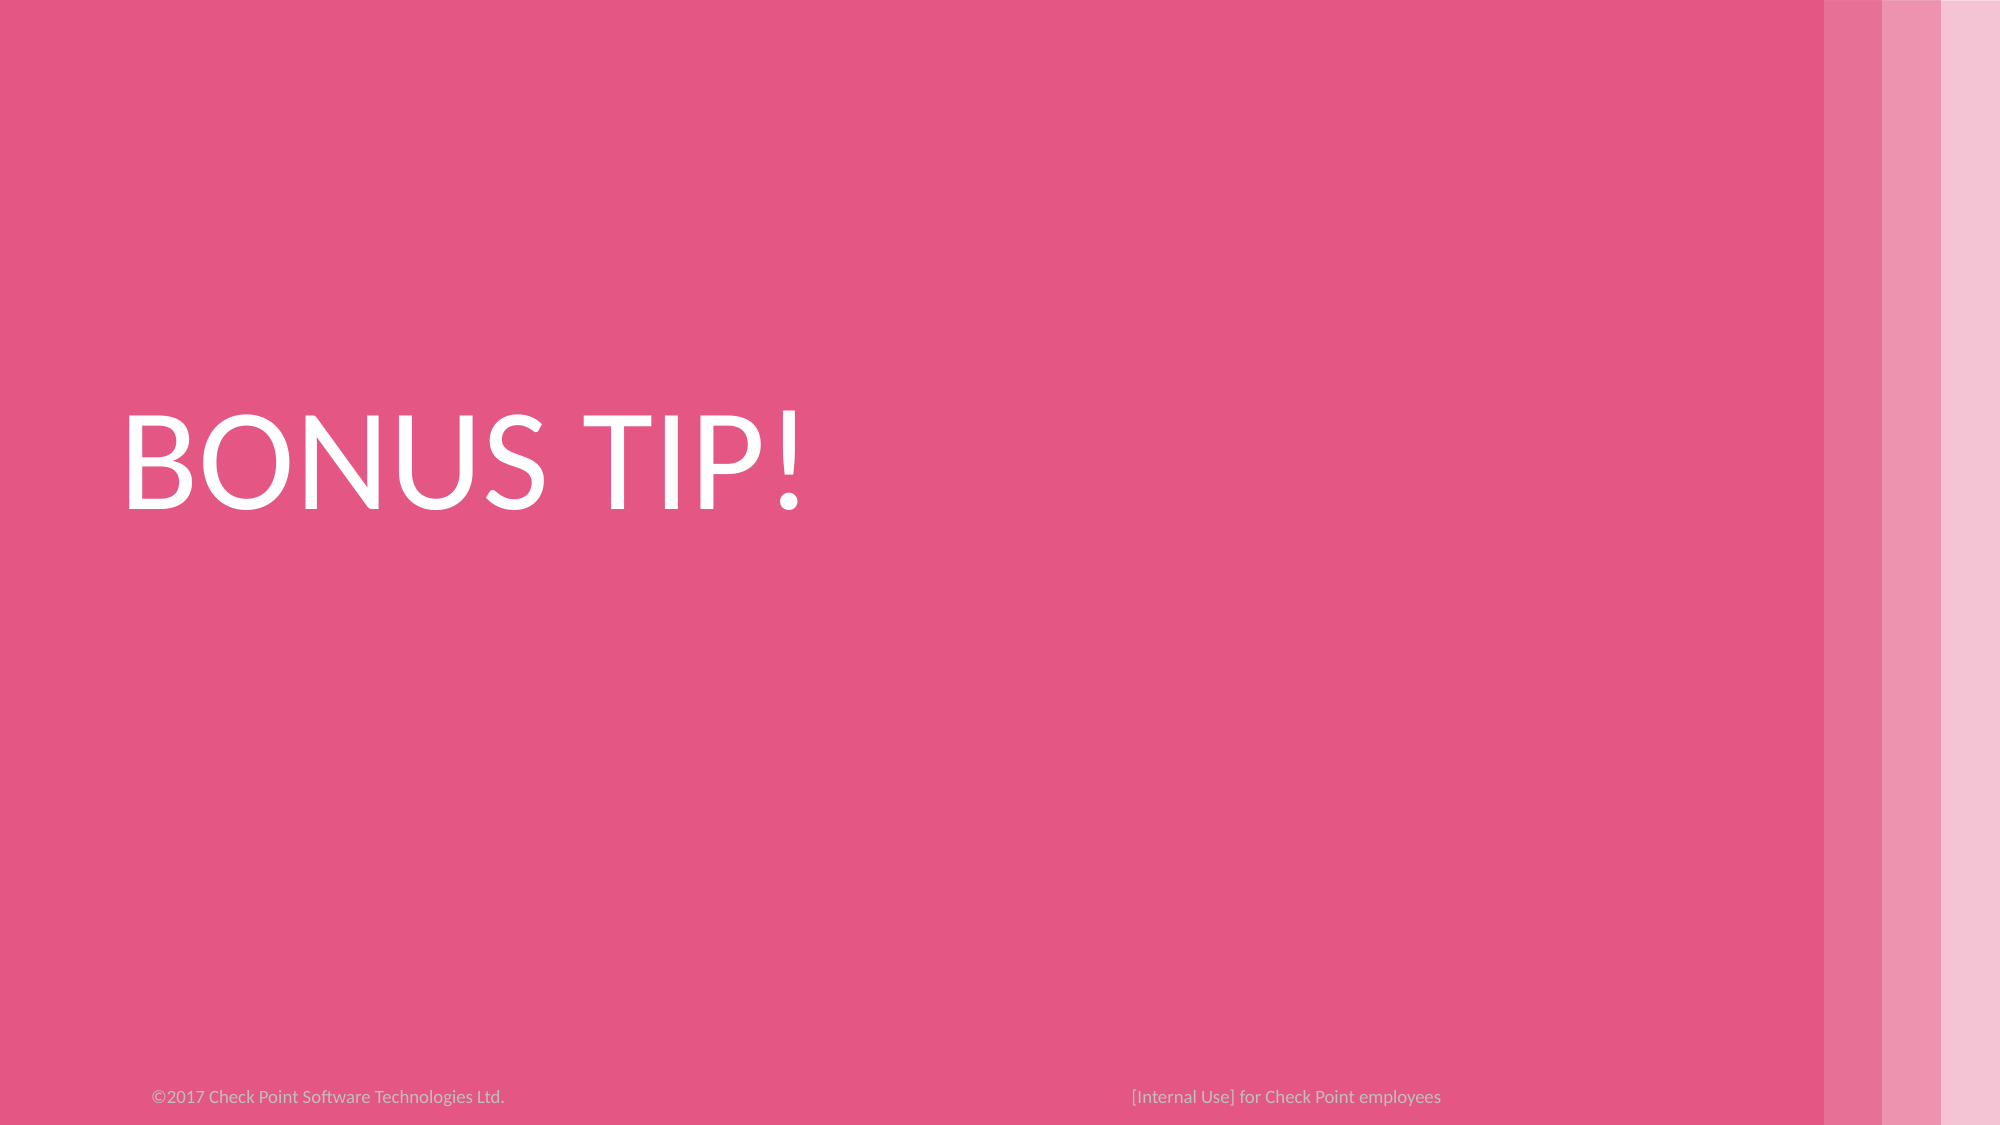

BONUS TIP!
 [Internal Use] for Check Point employees​